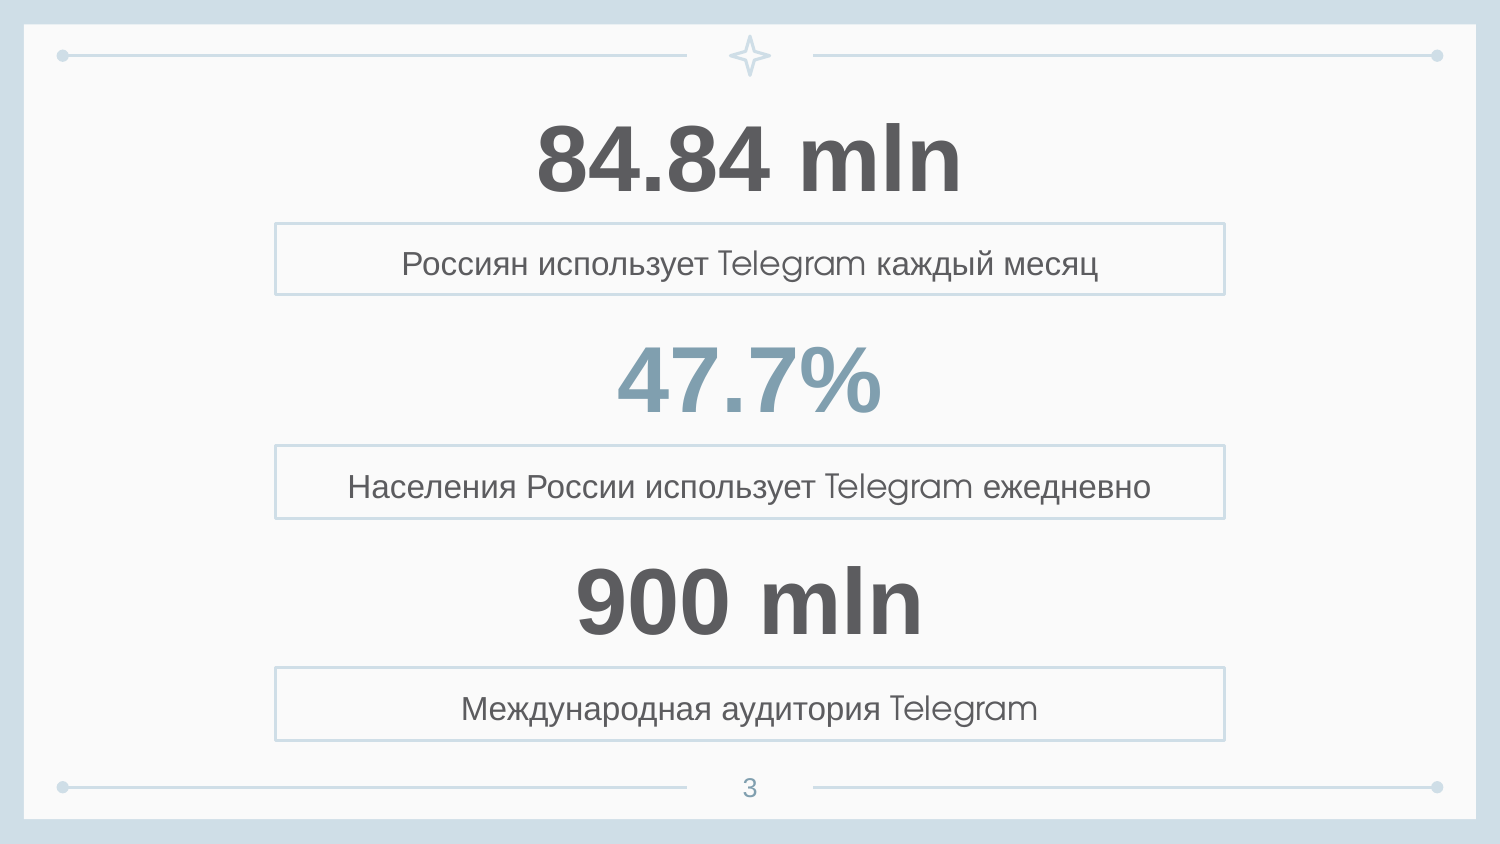

# 84.84 mln
Россиян использует Telegram каждый месяц
47.7%
Населения России использует Telegram ежедневно
900 mln
Международная аудитория Telegram
3